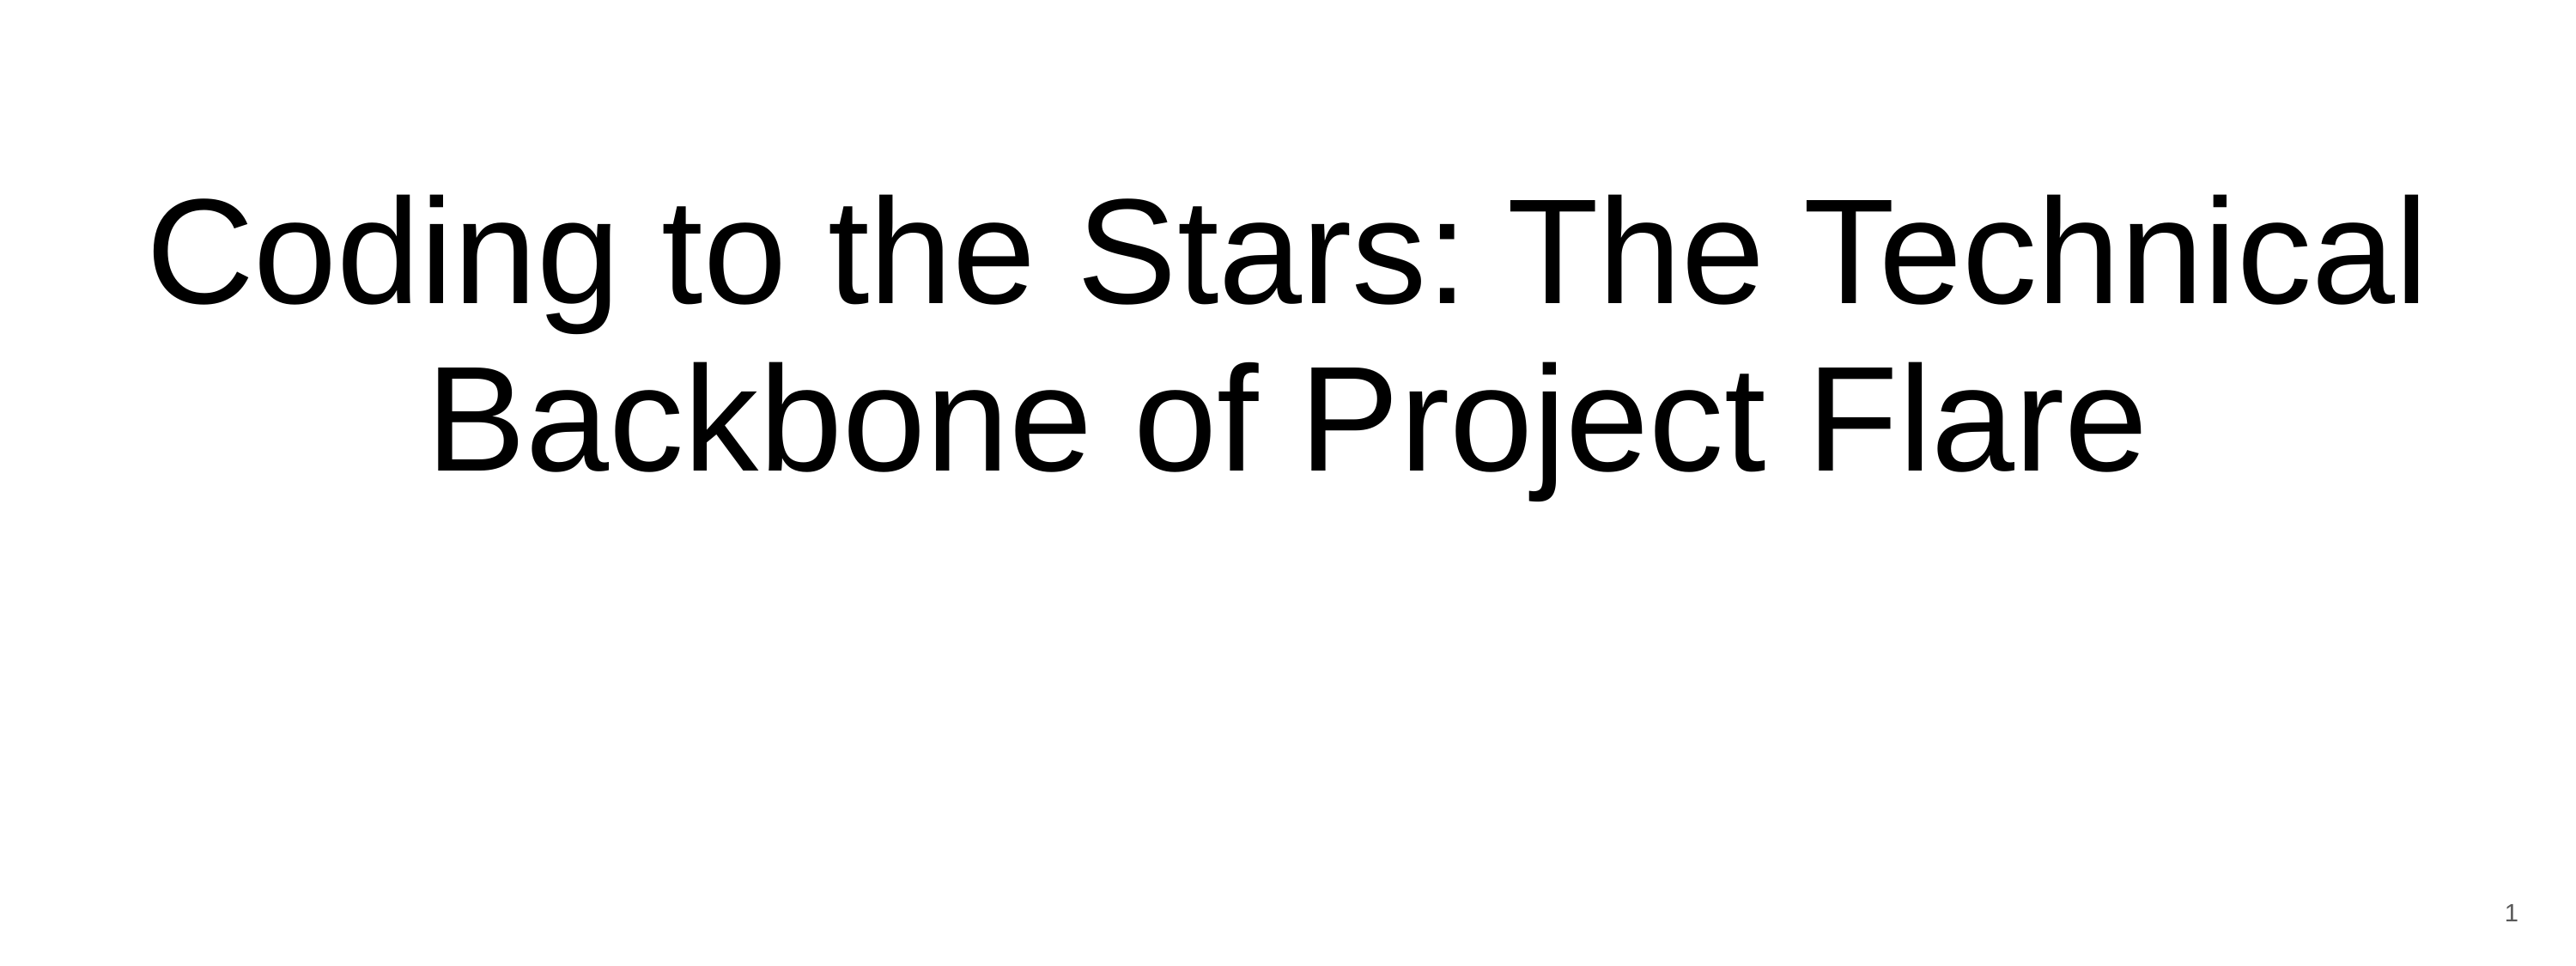

# Coding to the Stars: The Technical Backbone of Project Flare

1